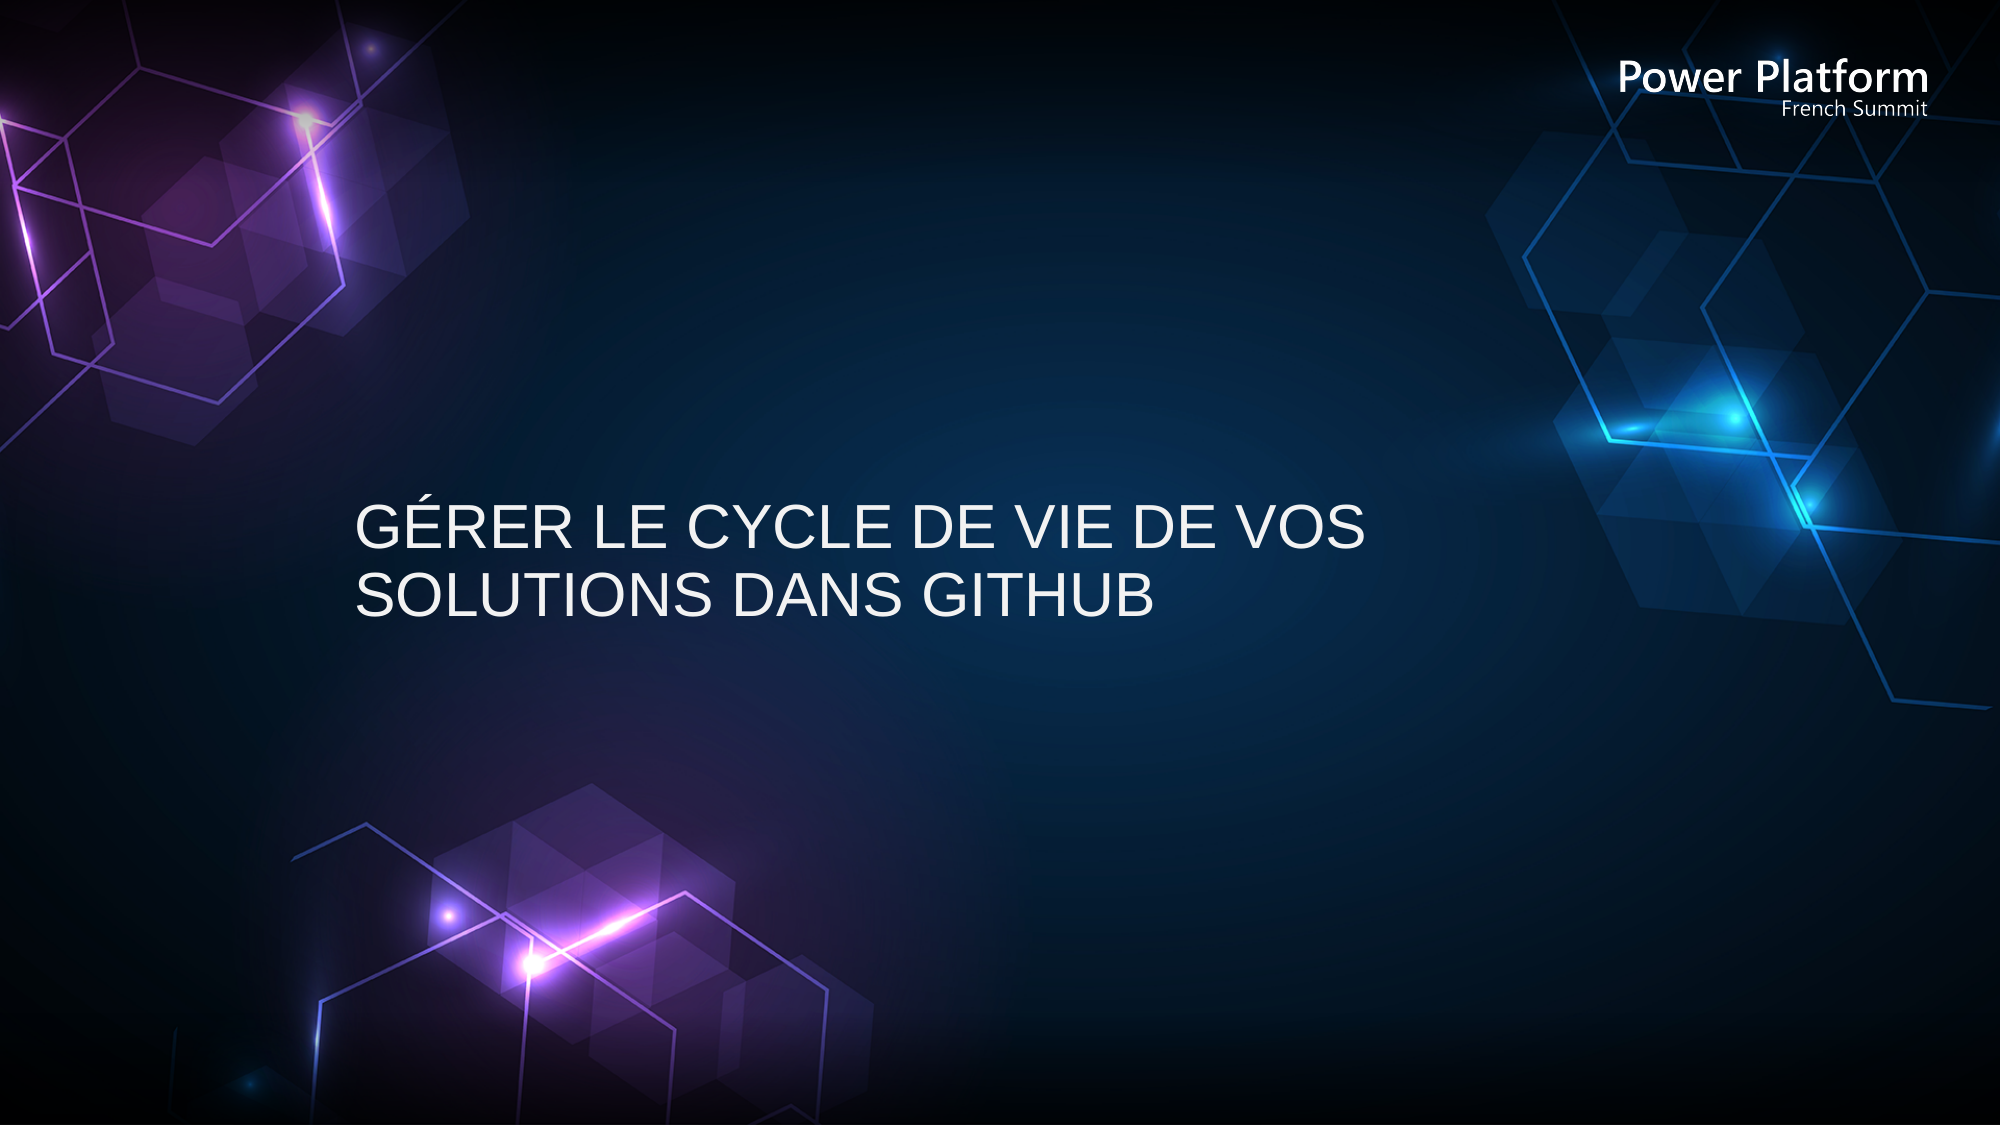

# Gérer le cycle de vie de vos solutions dans GitHub